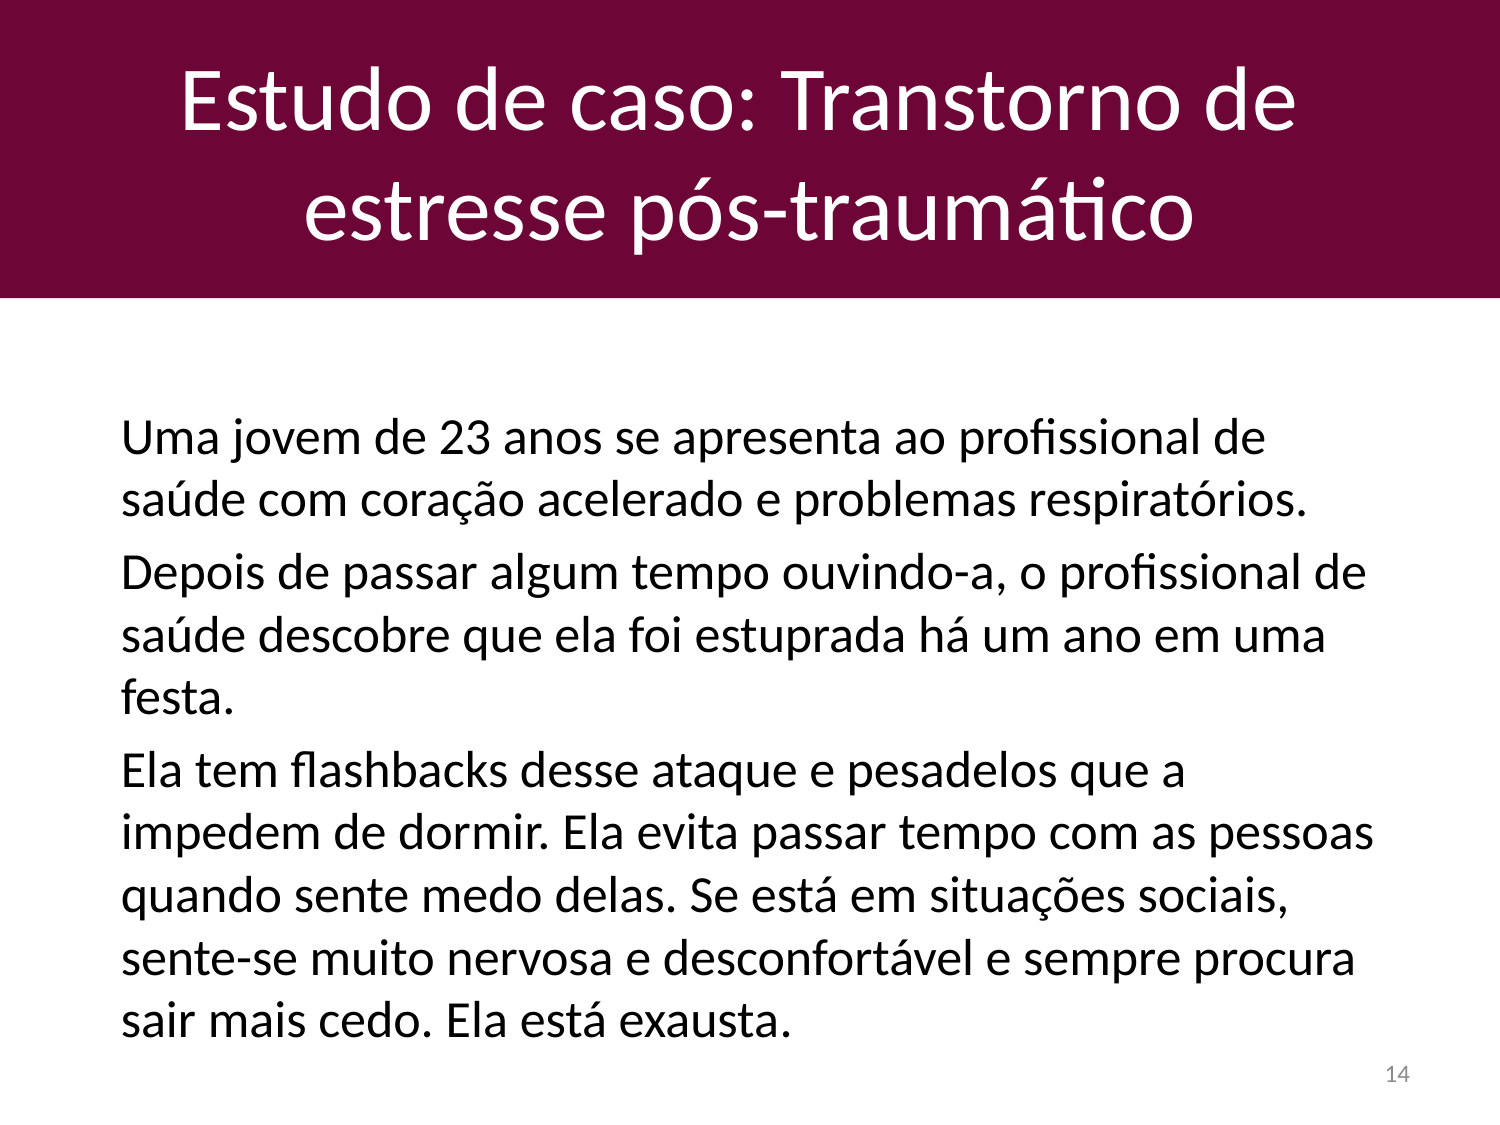

# Estudo de caso: Transtorno de estresse pós-traumático
Uma jovem de 23 anos se apresenta ao profissional de saúde com coração acelerado e problemas respiratórios.
Depois de passar algum tempo ouvindo-a, o profissional de saúde descobre que ela foi estuprada há um ano em uma festa.
Ela tem flashbacks desse ataque e pesadelos que a impedem de dormir. Ela evita passar tempo com as pessoas quando sente medo delas. Se está em situações sociais, sente-se muito nervosa e desconfortável e sempre procura sair mais cedo. Ela está exausta.
14